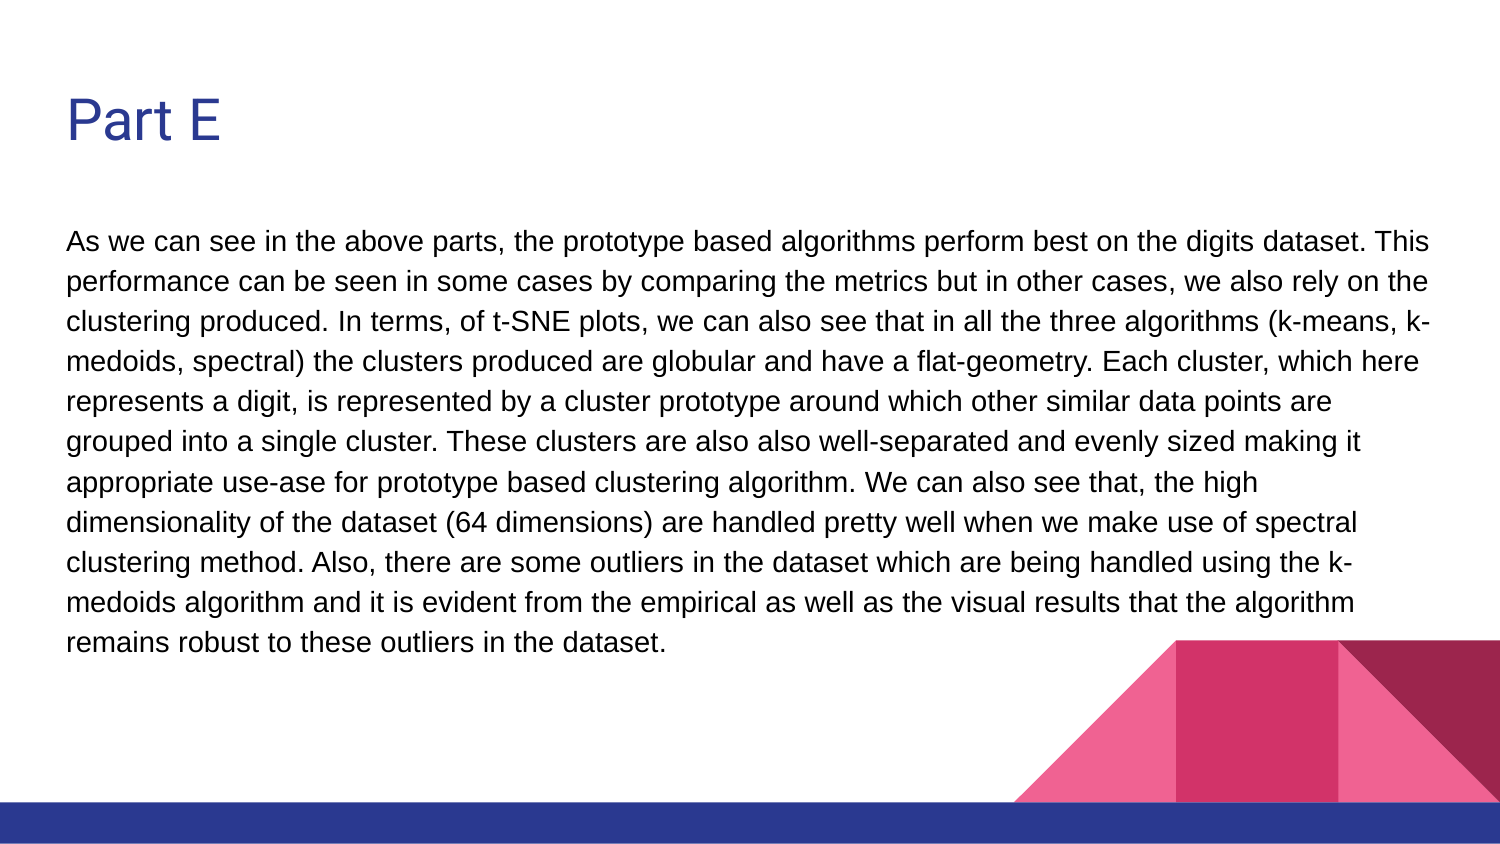

# Part E
As we can see in the above parts, the prototype based algorithms perform best on the digits dataset. This performance can be seen in some cases by comparing the metrics but in other cases, we also rely on the clustering produced. In terms, of t-SNE plots, we can also see that in all the three algorithms (k-means, k-medoids, spectral) the clusters produced are globular and have a flat-geometry. Each cluster, which here represents a digit, is represented by a cluster prototype around which other similar data points are grouped into a single cluster. These clusters are also also well-separated and evenly sized making it appropriate use-ase for prototype based clustering algorithm. We can also see that, the high dimensionality of the dataset (64 dimensions) are handled pretty well when we make use of spectral clustering method. Also, there are some outliers in the dataset which are being handled using the k-medoids algorithm and it is evident from the empirical as well as the visual results that the algorithm remains robust to these outliers in the dataset.